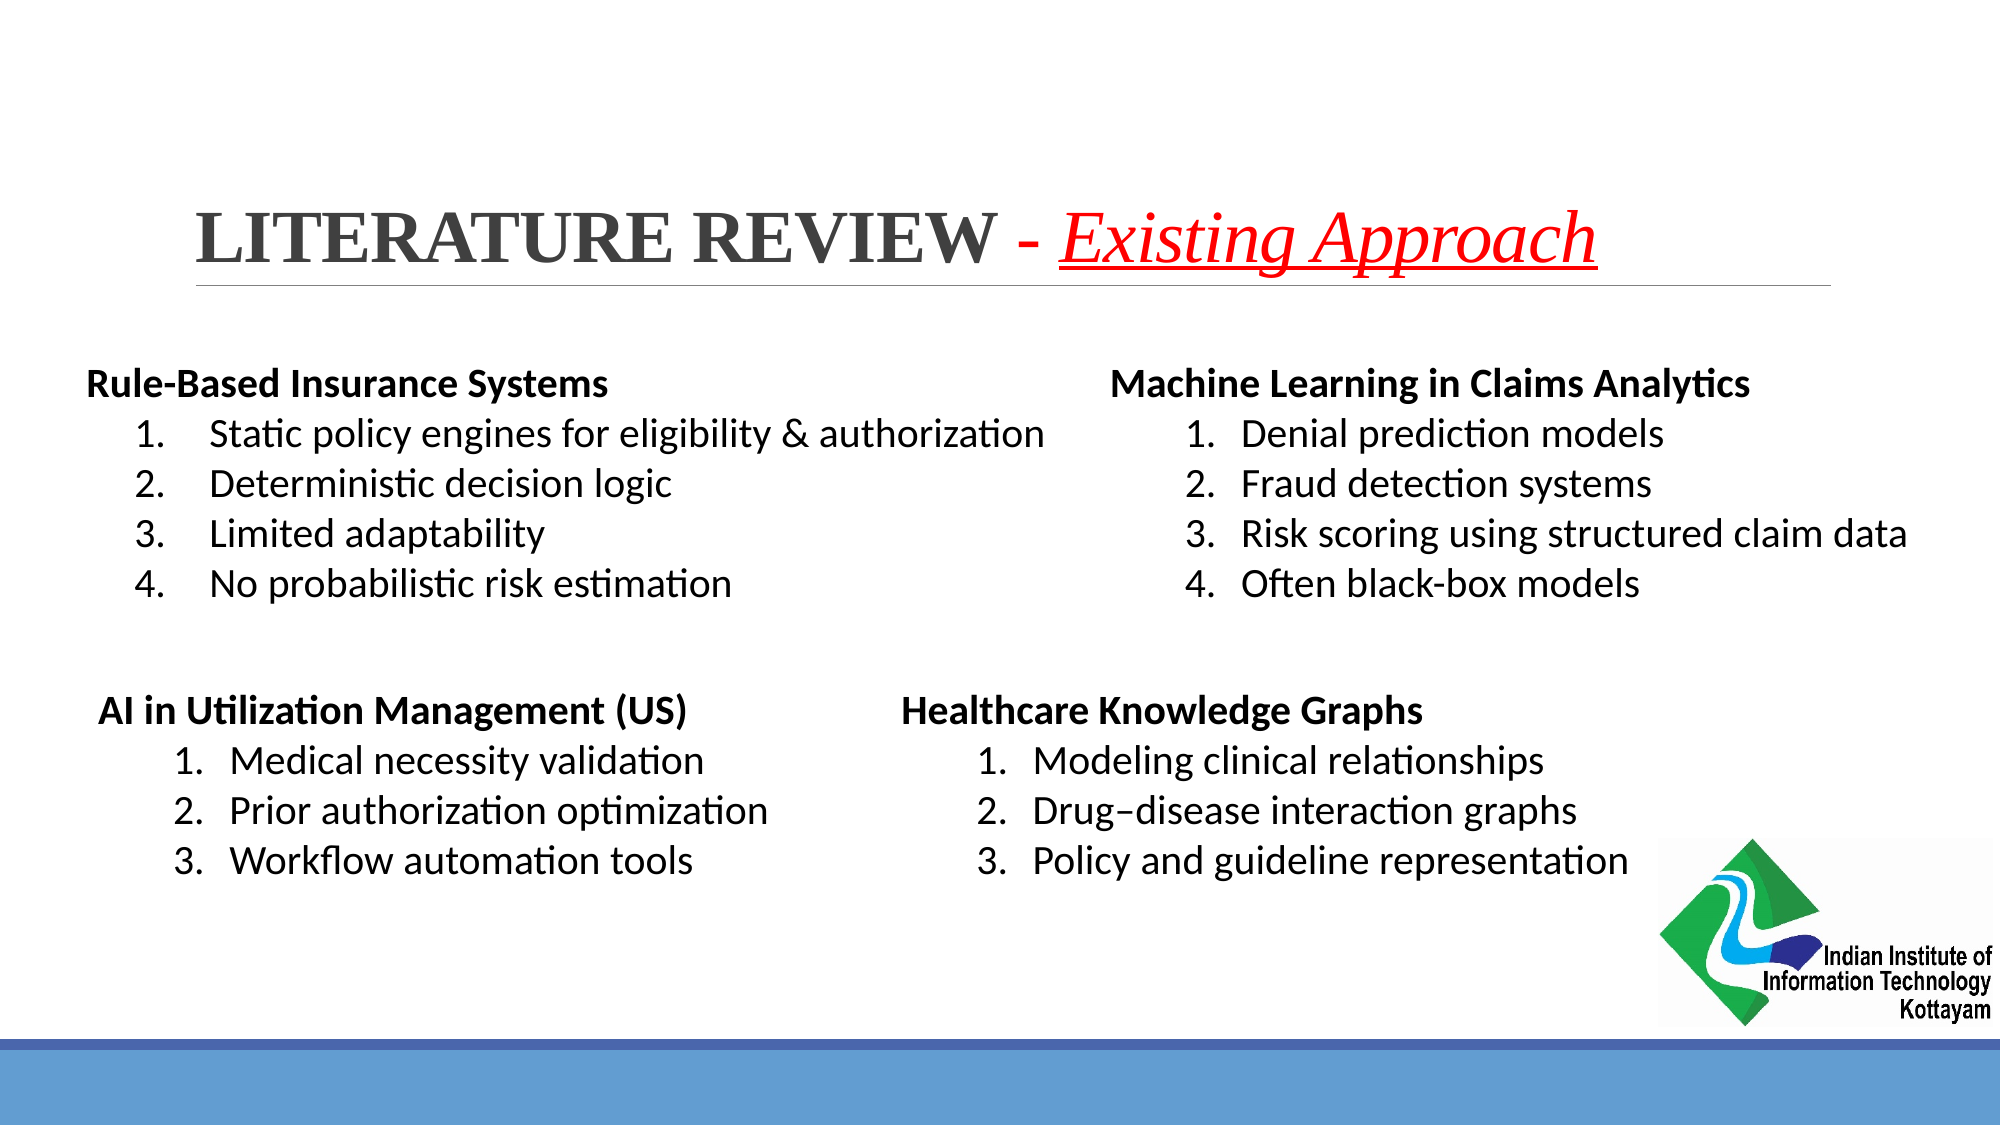

# LITERATURE REVIEW - Existing Approach
Rule-Based Insurance Systems
Static policy engines for eligibility & authorization
Deterministic decision logic
Limited adaptability
No probabilistic risk estimation
Machine Learning in Claims Analytics
Denial prediction models
Fraud detection systems
Risk scoring using structured claim data
Often black-box models
Healthcare Knowledge Graphs
Modeling clinical relationships
Drug–disease interaction graphs
Policy and guideline representation
AI in Utilization Management (US)
Medical necessity validation
Prior authorization optimization
Workflow automation tools